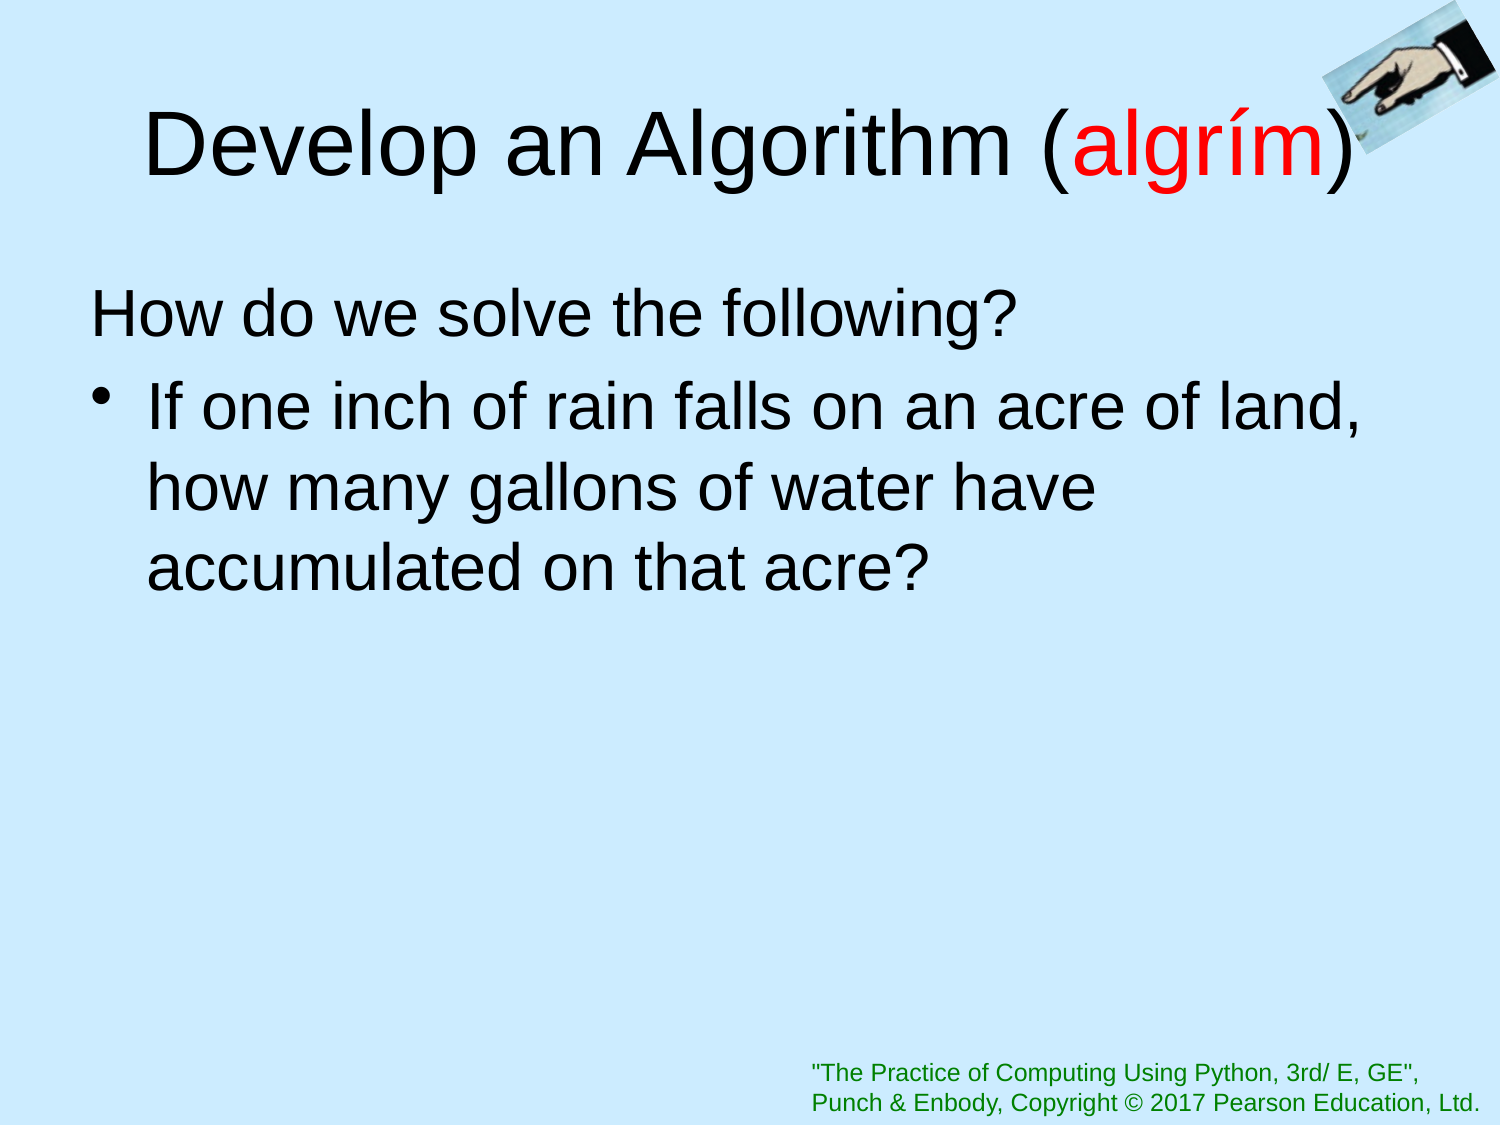

# Develop an Algorithm (algrím)
How do we solve the following?
If one inch of rain falls on an acre of land, how many gallons of water have accumulated on that acre?